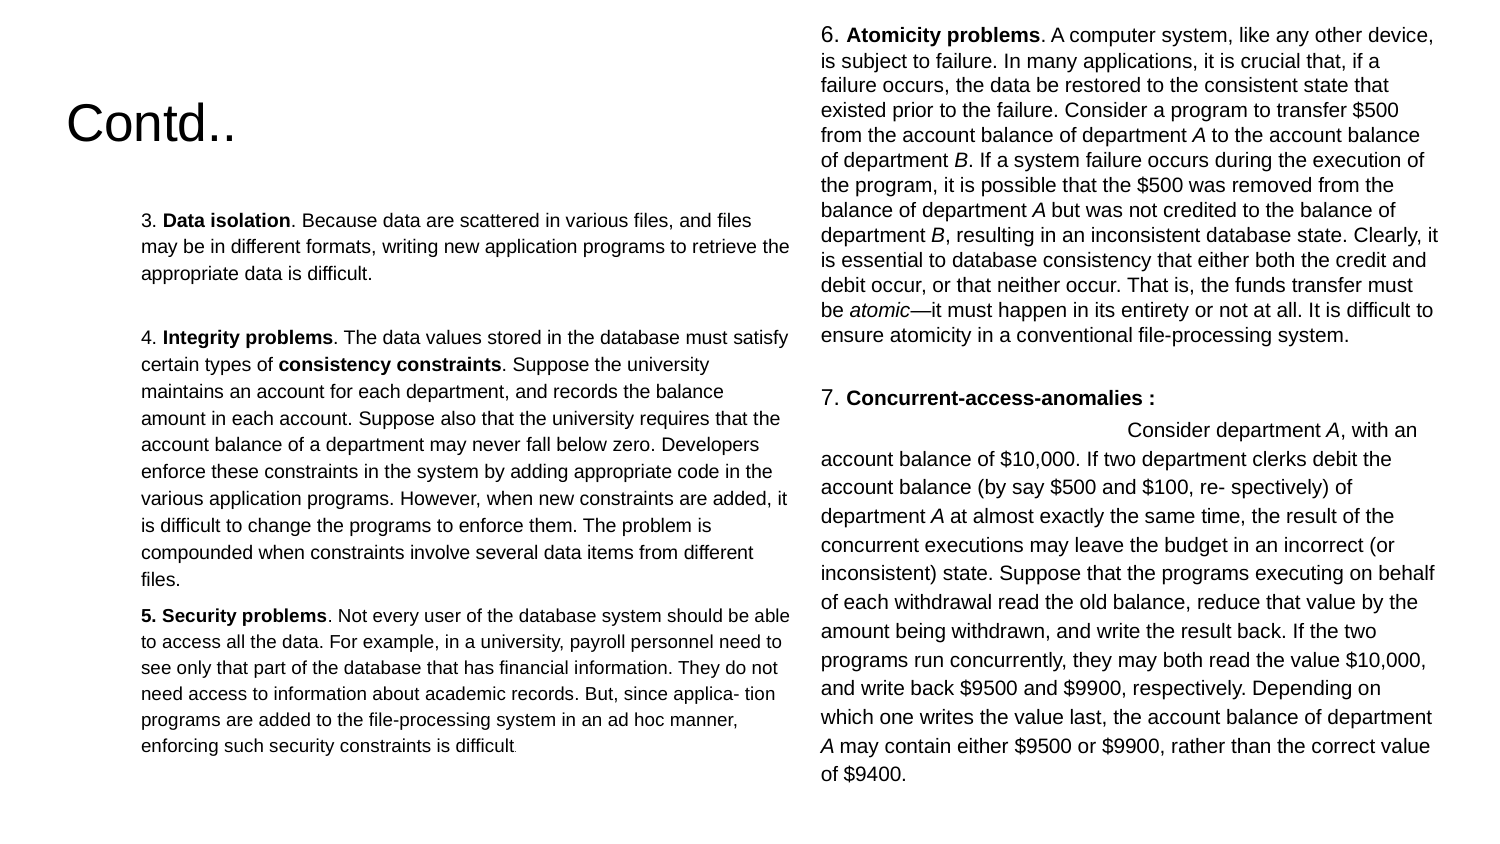

6. Atomicity problems. A computer system, like any other device, is subject to failure. In many applications, it is crucial that, if a failure occurs, the data be restored to the consistent state that existed prior to the failure. Consider a program to transfer $500 from the account balance of department A to the account balance of department B. If a system failure occurs during the execution of the program, it is possible that the $500 was removed from the balance of department A but was not credited to the balance of department B, resulting in an inconsistent database state. Clearly, it is essential to database consistency that either both the credit and debit occur, or that neither occur. That is, the funds transfer must be atomic—it must happen in its entirety or not at all. It is difficult to ensure atomicity in a conventional file-processing system.

7. Concurrent-access-anomalies : 		 	 	 Consider department A, with an account balance of $10,000. If two department clerks debit the account balance (by say $500 and $100, re- spectively) of department A at almost exactly the same time, the result of the concurrent executions may leave the budget in an incorrect (or inconsistent) state. Suppose that the programs executing on behalf of each withdrawal read the old balance, reduce that value by the amount being withdrawn, and write the result back. If the two programs run concurrently, they may both read the value $10,000, and write back $9500 and $9900, respectively. Depending on which one writes the value last, the account balance of department A may contain either $9500 or $9900, rather than the correct value of $9400.
# Contd..

3. Data isolation. Because data are scattered in various files, and files may be in different formats, writing new application programs to retrieve the appropriate data is difficult.
4. Integrity problems. The data values stored in the database must satisfy certain types of consistency constraints. Suppose the university maintains an account for each department, and records the balance amount in each account. Suppose also that the university requires that the account balance of a department may never fall below zero. Developers enforce these constraints in the system by adding appropriate code in the various application programs. However, when new constraints are added, it is difficult to change the programs to enforce them. The problem is compounded when constraints involve several data items from different files.
5. Security problems. Not every user of the database system should be able to access all the data. For example, in a university, payroll personnel need to see only that part of the database that has financial information. They do not need access to information about academic records. But, since applica- tion programs are added to the file-processing system in an ad hoc manner, enforcing such security constraints is difficult.